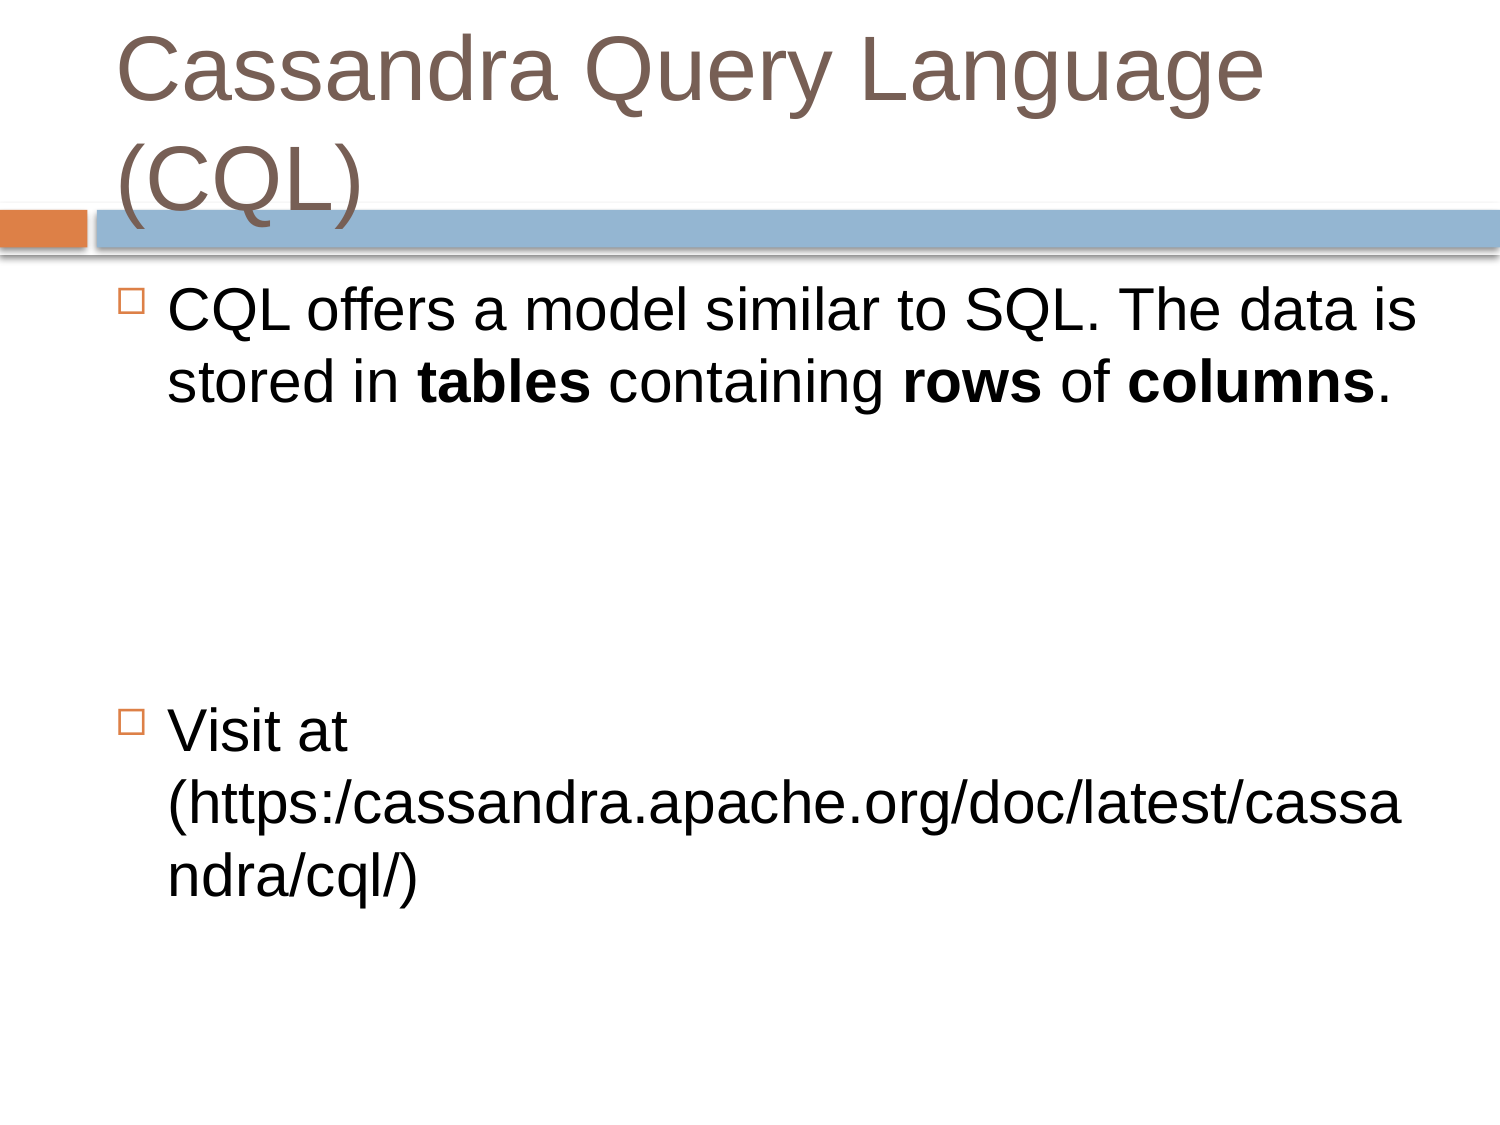

# Cassandra Query Language (CQL)
CQL offers a model similar to SQL. The data is stored in tables containing rows of columns.

Visit at (https:/cassandra.apache.org/doc/latest/cassandra/cql/)